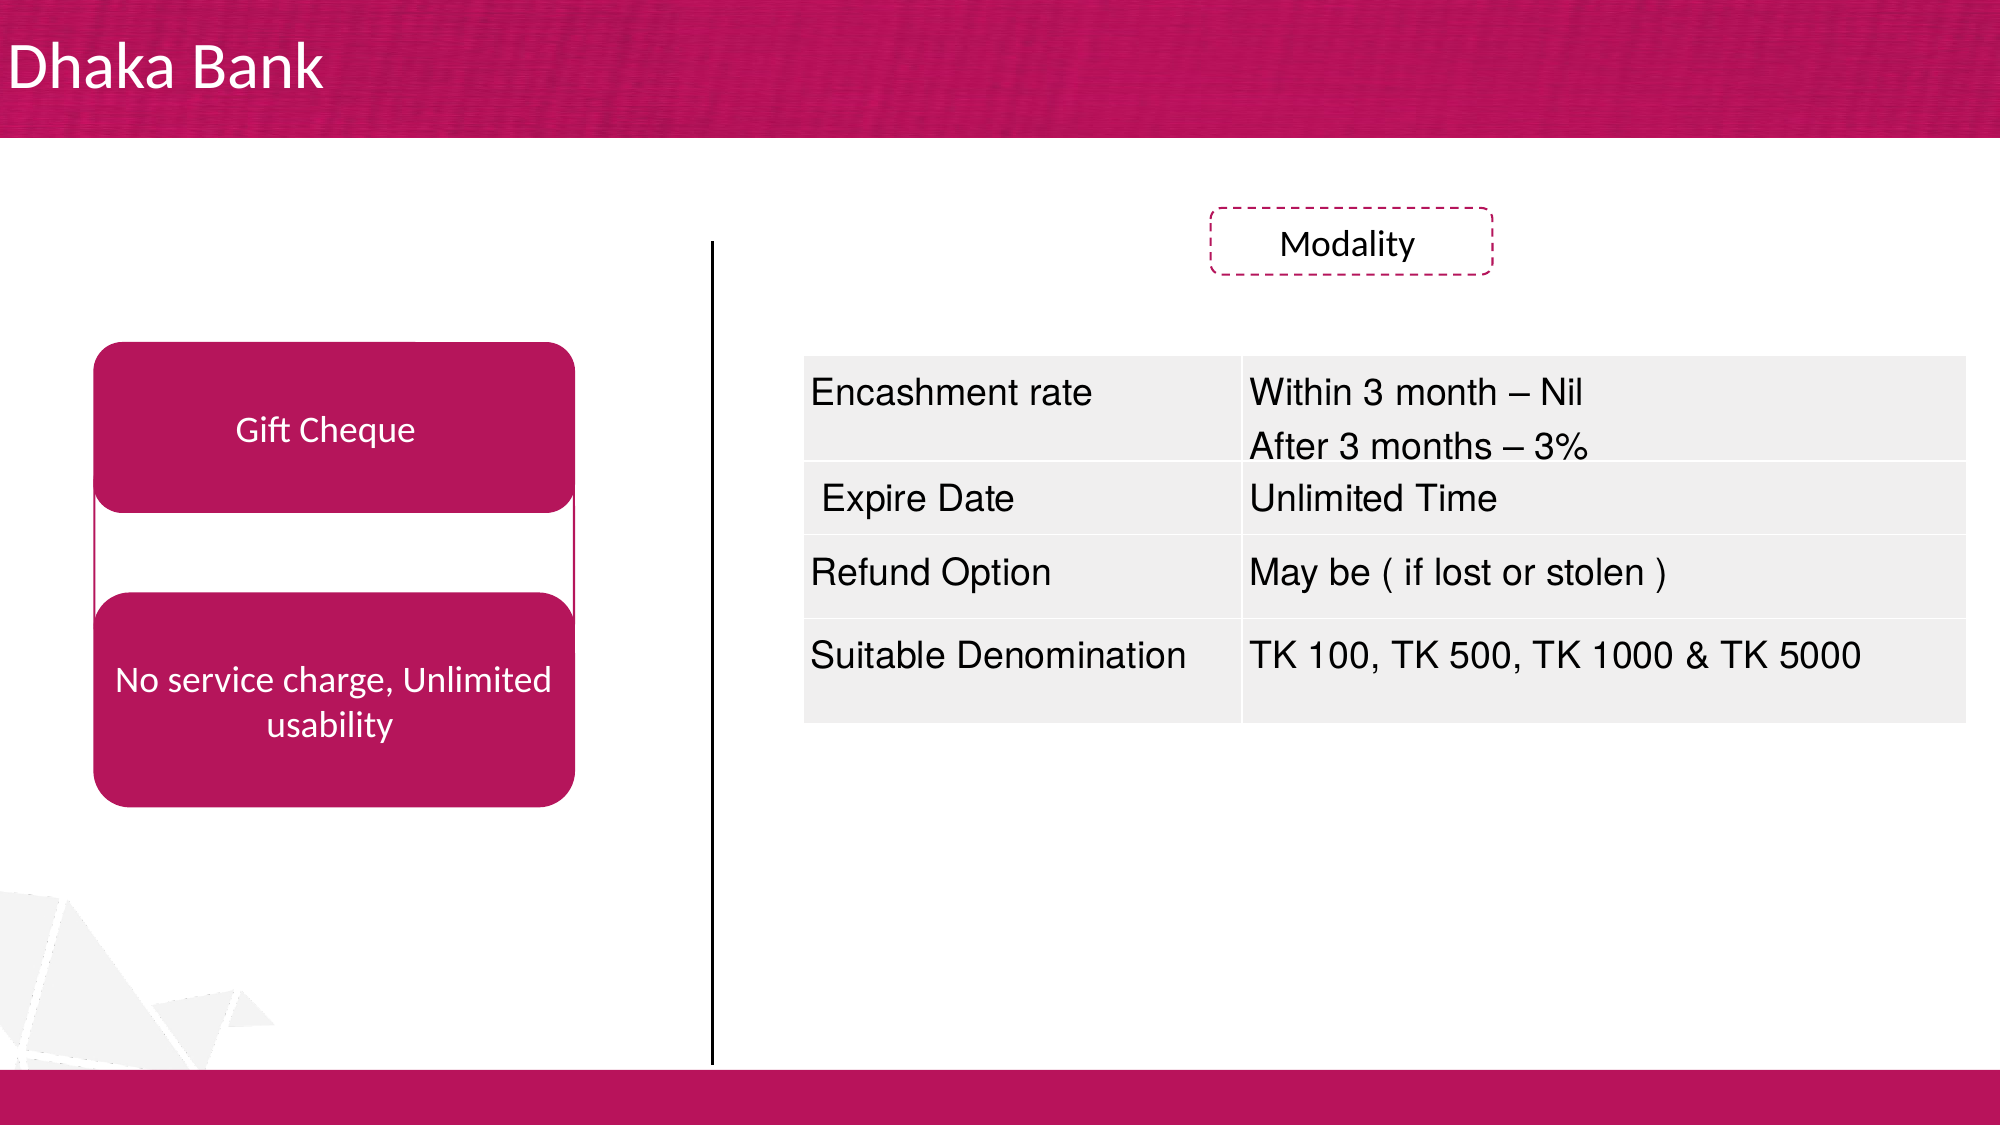

# Dhaka Bank

Modality

Gift Cheque
| Encashment rate | Within 3 month – Nil After 3 months – 3% |
| --- | --- |
| Expire Date | Unlimited Time |
| Refund Option | May be ( if lost or stolen ) |
| Suitable Denomination | TK 100, TK 500, TK 1000 & TK 5000 |

No service charge, Unlimited usability